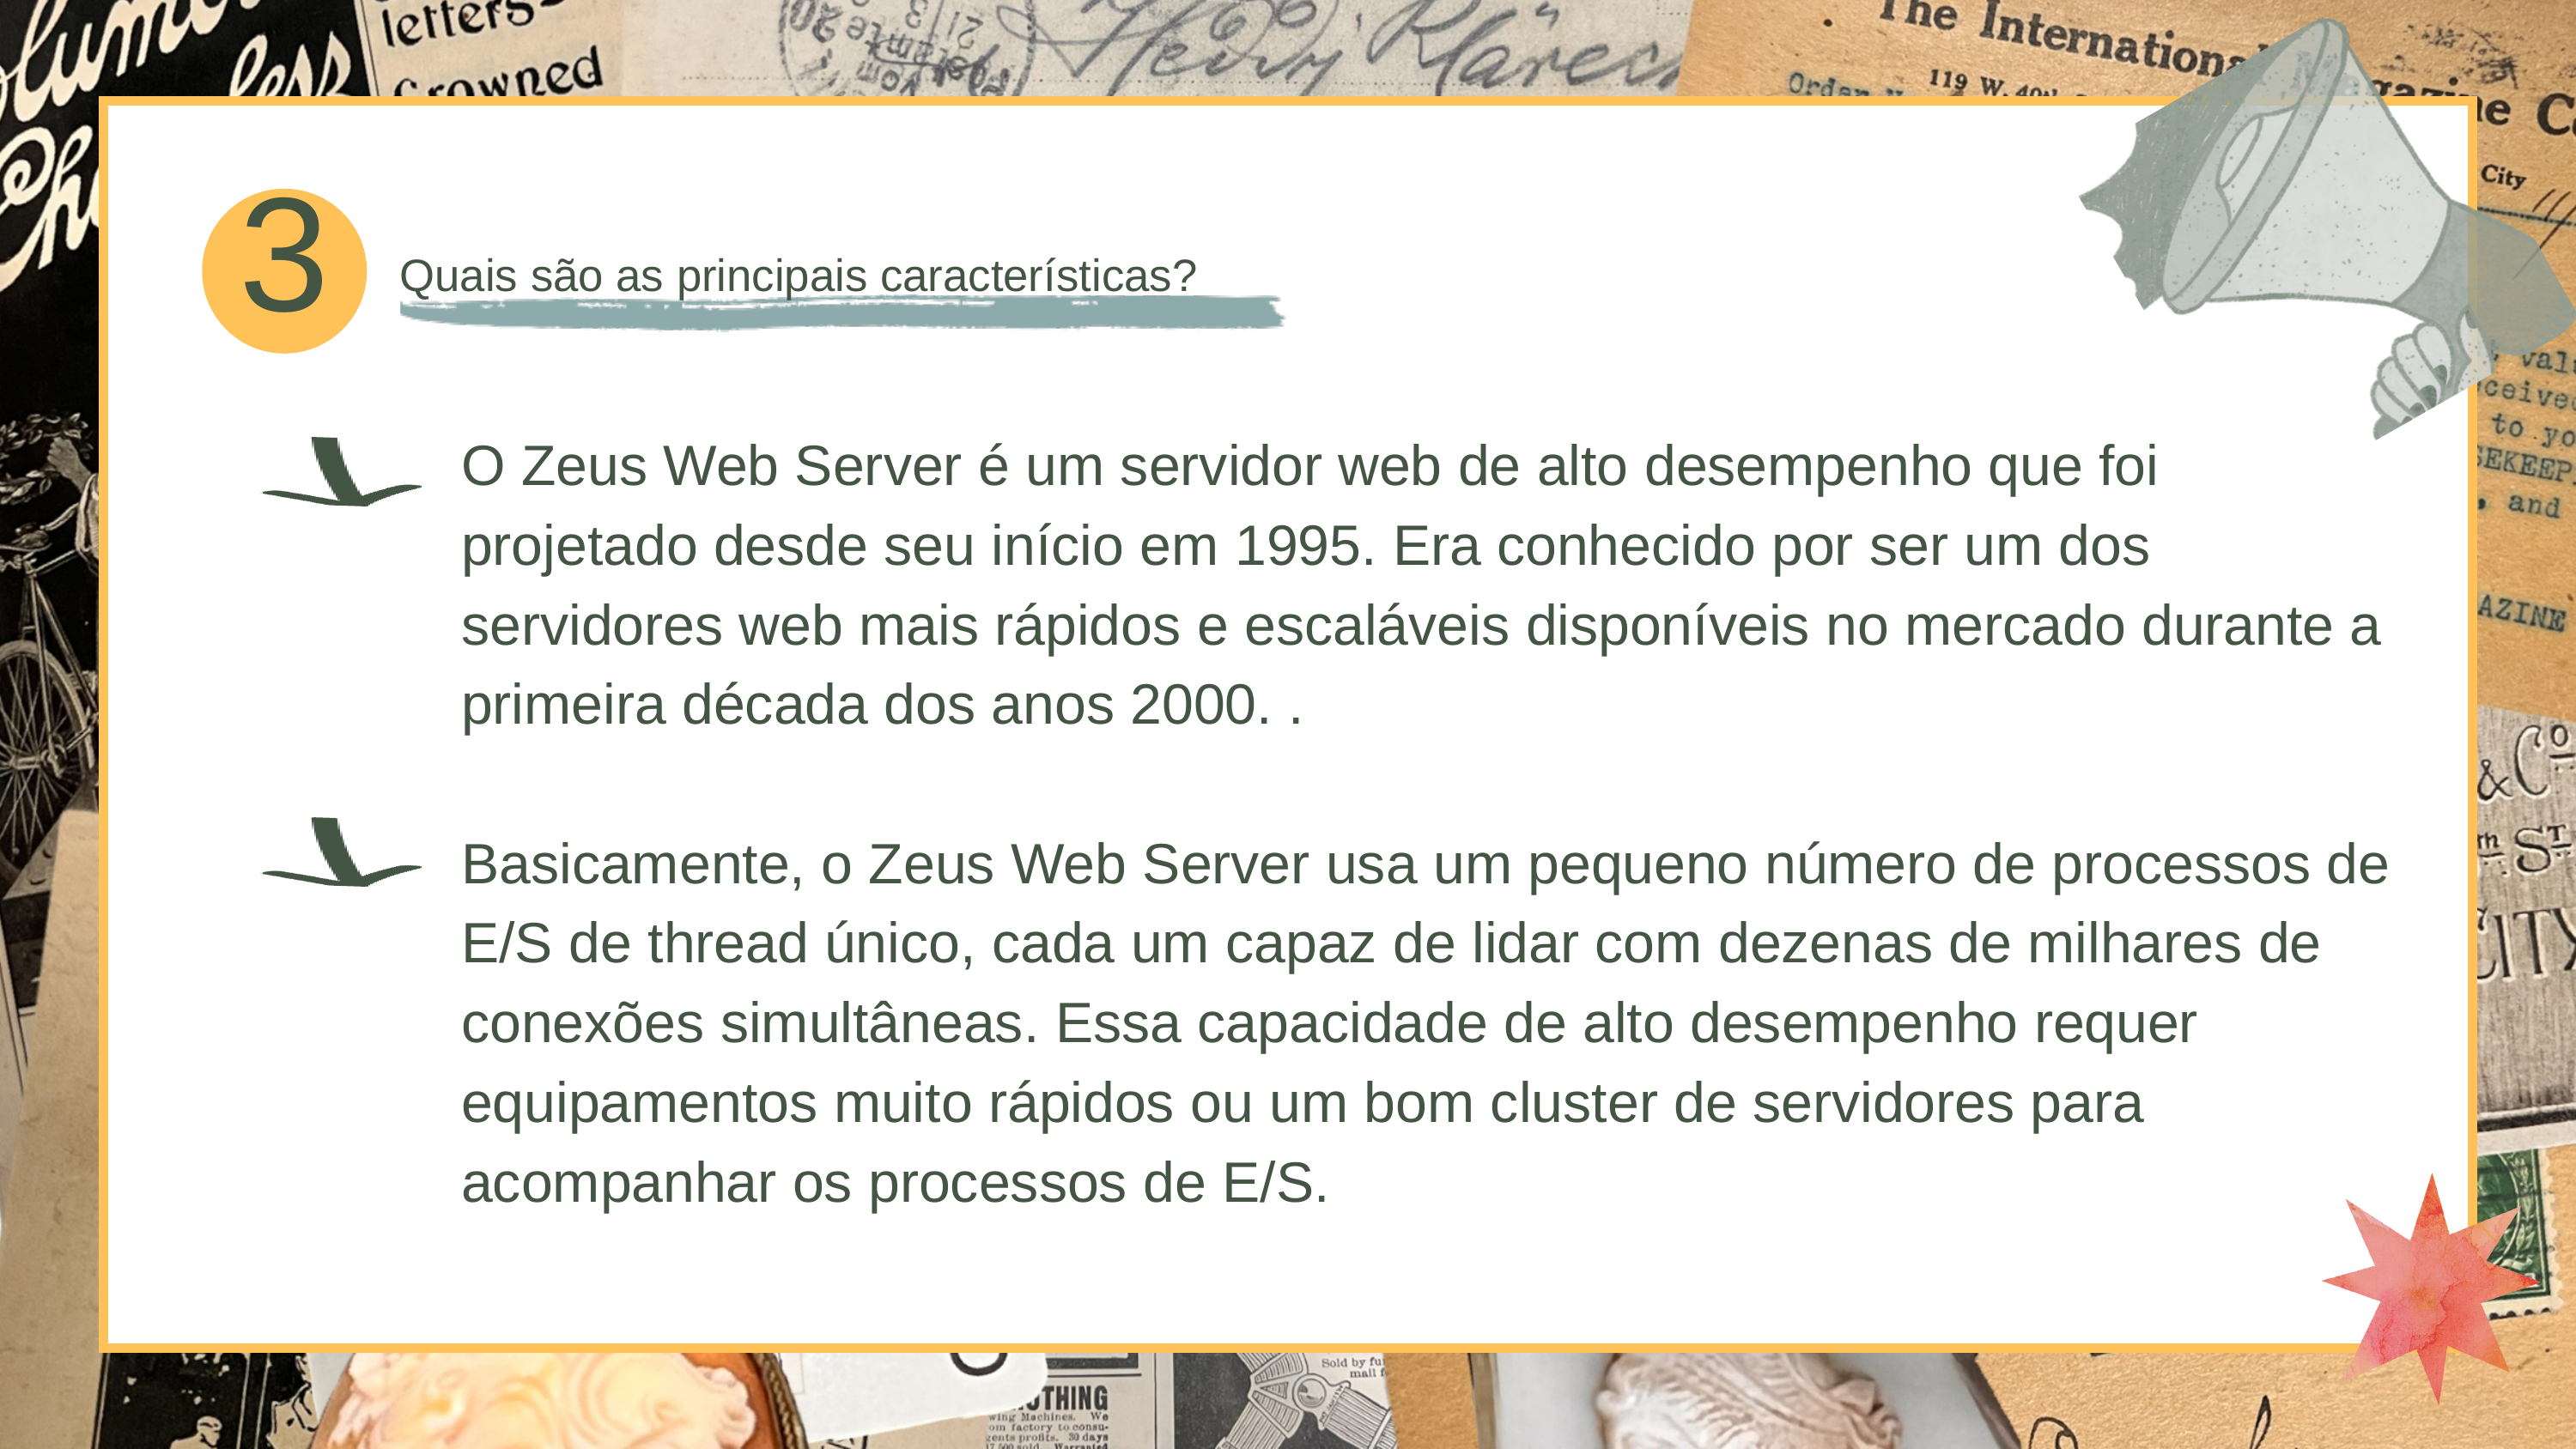

3
Quais são as principais características?

O Zeus Web Server é um servidor web de alto desempenho que foi projetado desde seu início em 1995. Era conhecido por ser um dos servidores web mais rápidos e escaláveis disponíveis no mercado durante a primeira década dos anos 2000. .

Basicamente, o Zeus Web Server usa um pequeno número de processos de E/S de thread único, cada um capaz de lidar com dezenas de milhares de conexões simultâneas. Essa capacidade de alto desempenho requer equipamentos muito rápidos ou um bom cluster de servidores para acompanhar os processos de E/S.